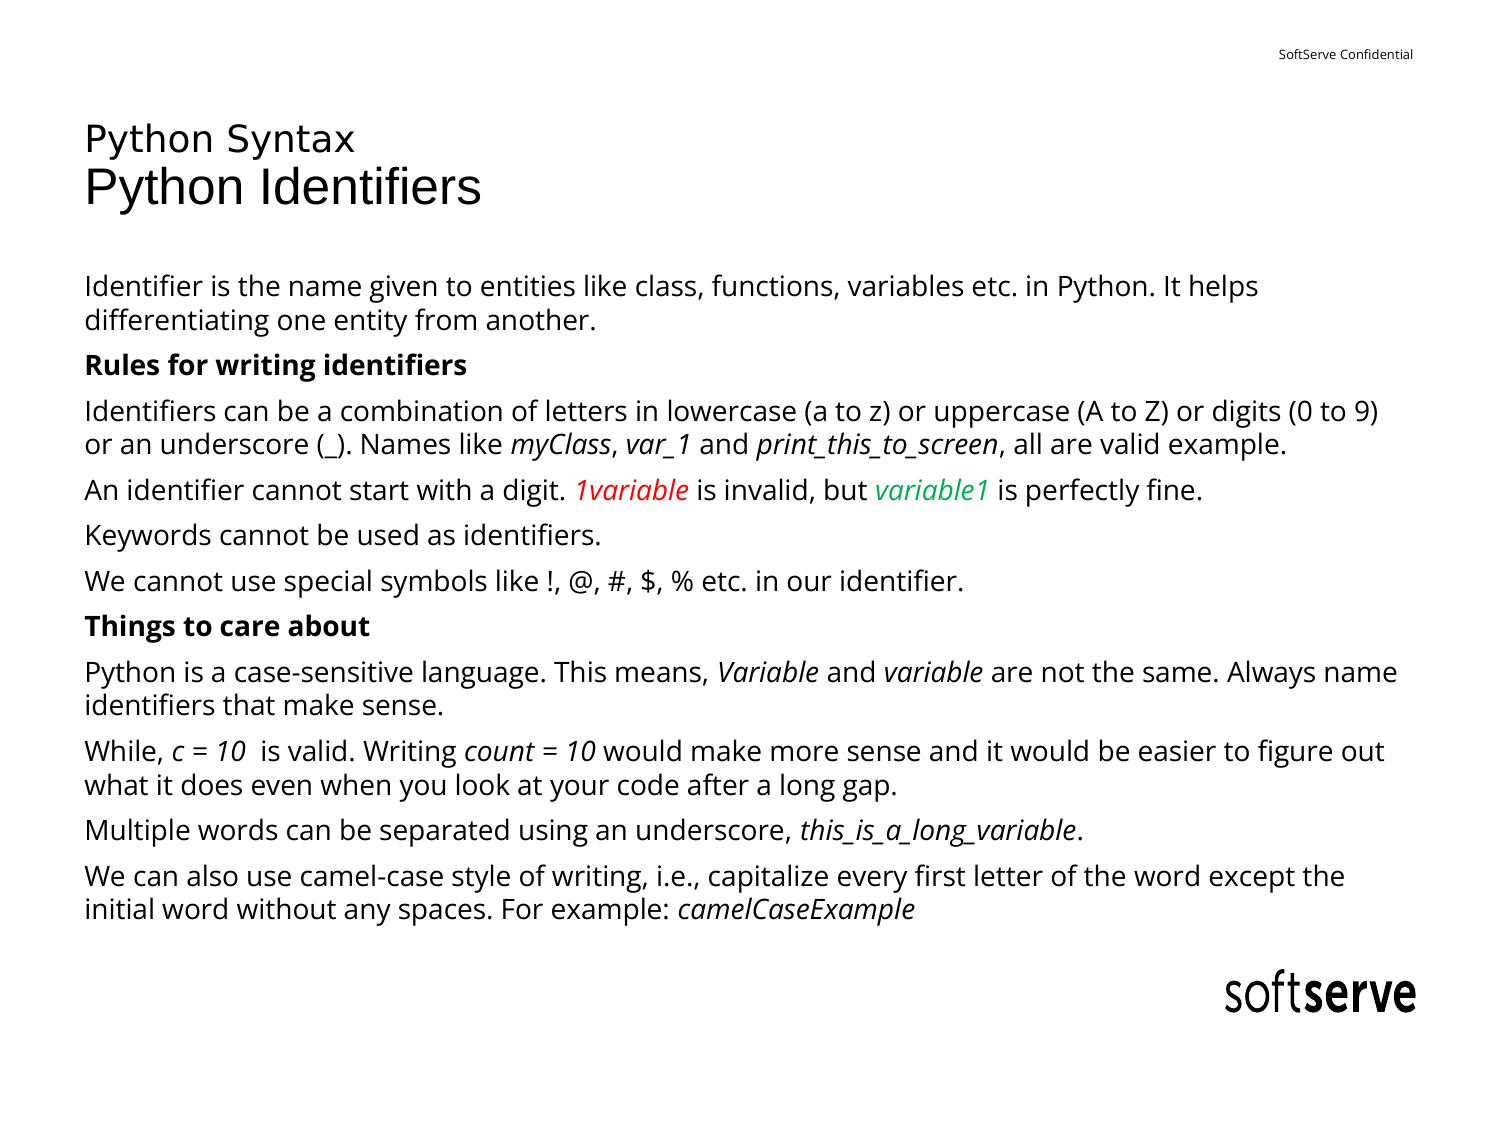

# Python Syntax Python Identifiers
Identifier is the name given to entities like class, functions, variables etc. in Python. It helps differentiating one entity from another.
Rules for writing identifiers
Identifiers can be a combination of letters in lowercase (a to z) or uppercase (A to Z) or digits (0 to 9) or an underscore (_). Names like myClass, var_1 and print_this_to_screen, all are valid example.
An identifier cannot start with a digit. 1variable is invalid, but variable1 is perfectly fine.
Keywords cannot be used as identifiers.
We cannot use special symbols like !, @, #, $, % etc. in our identifier.
Things to care about
Python is a case-sensitive language. This means, Variable and variable are not the same. Always name identifiers that make sense.
While, c = 10  is valid. Writing count = 10 would make more sense and it would be easier to figure out what it does even when you look at your code after a long gap.
Multiple words can be separated using an underscore, this_is_a_long_variable.
We can also use camel-case style of writing, i.e., capitalize every first letter of the word except the initial word without any spaces. For example: camelCaseExample